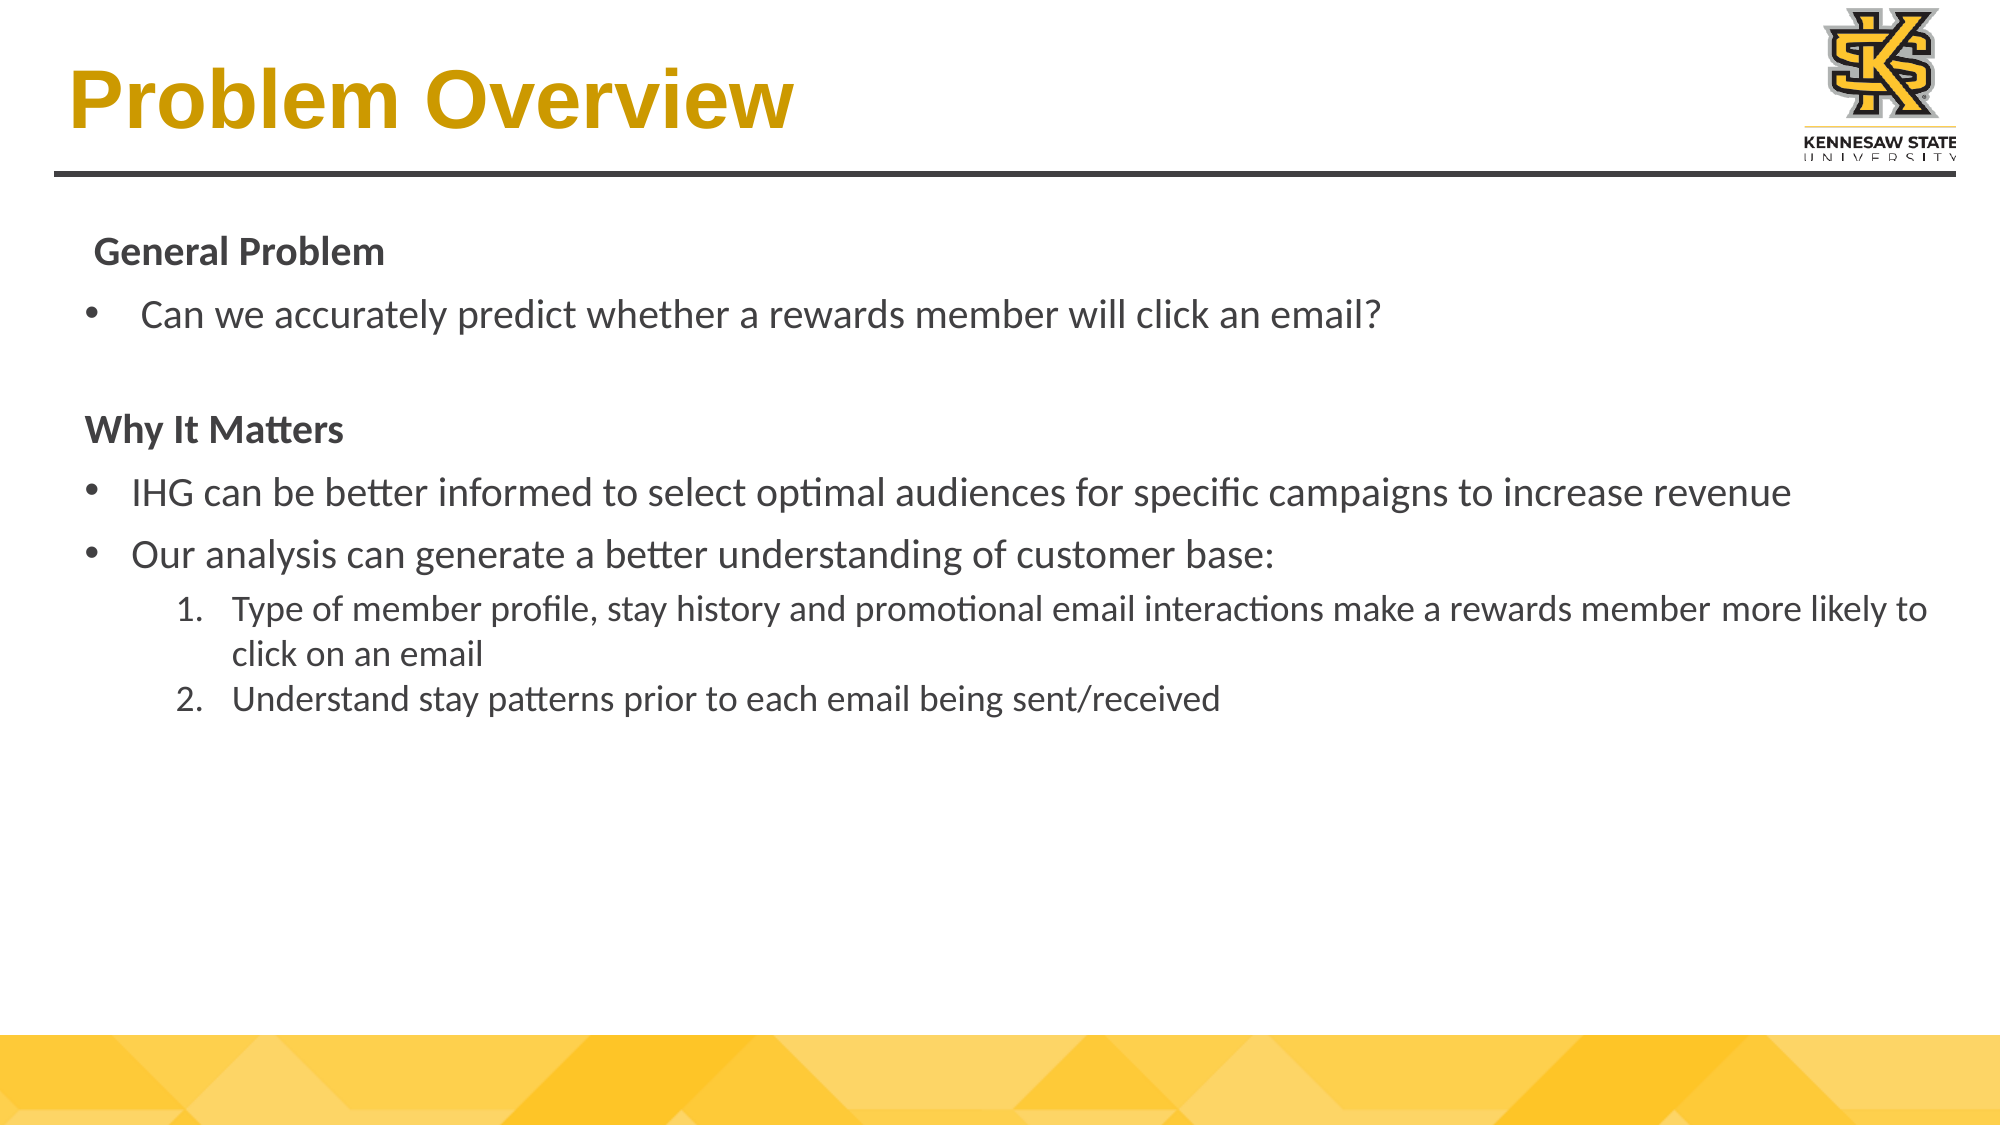

# Problem Overview
 General Problem
Can we accurately predict whether a rewards member will click an email?

Why It Matters
IHG can be better informed to select optimal audiences for specific campaigns to increase revenue
Our analysis can generate a better understanding of customer base:
Type of member profile, stay history and promotional email interactions make a rewards member more likely to click on an email
Understand stay patterns prior to each email being sent/received

4